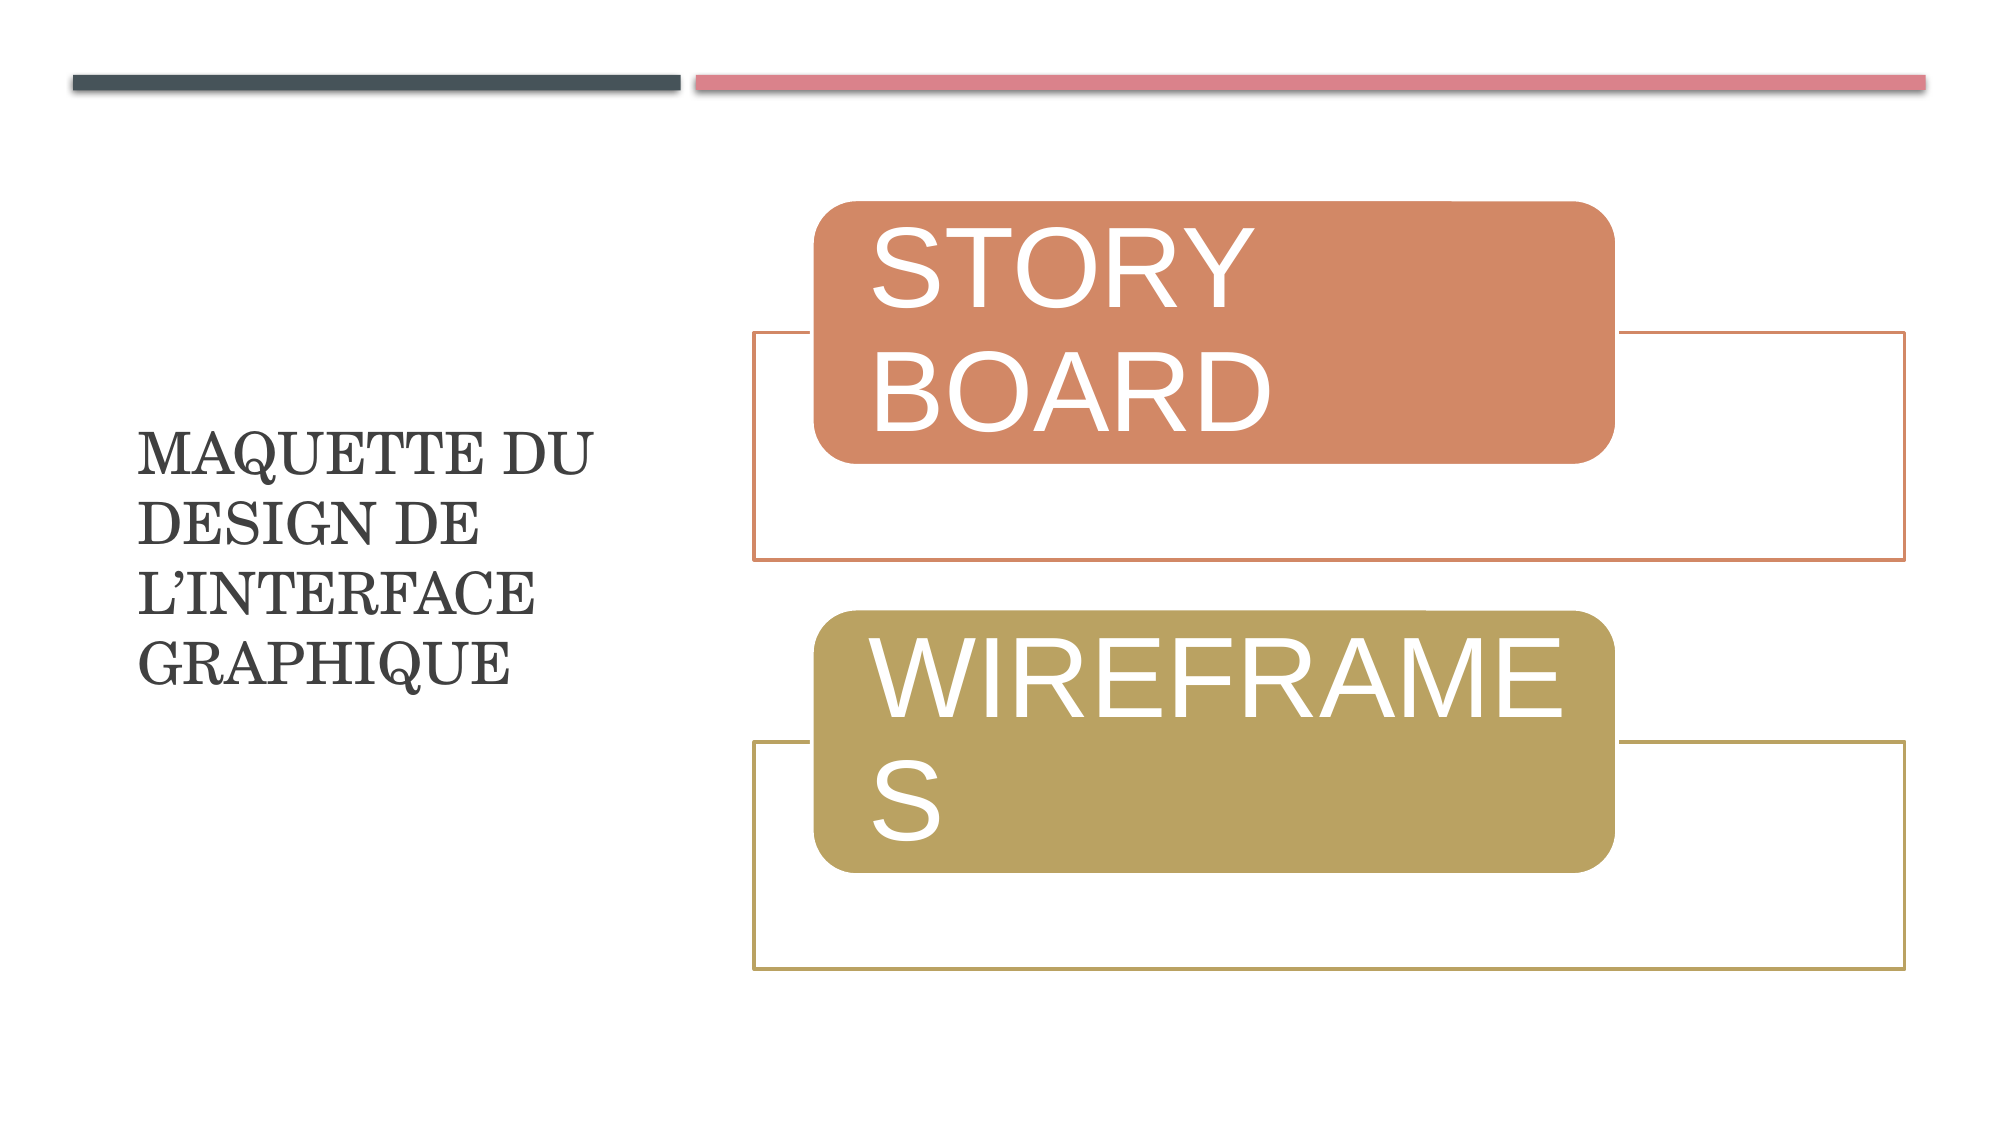

# Maquette du design de l’interface graphique
STORY BOARD
WIREFRAMES